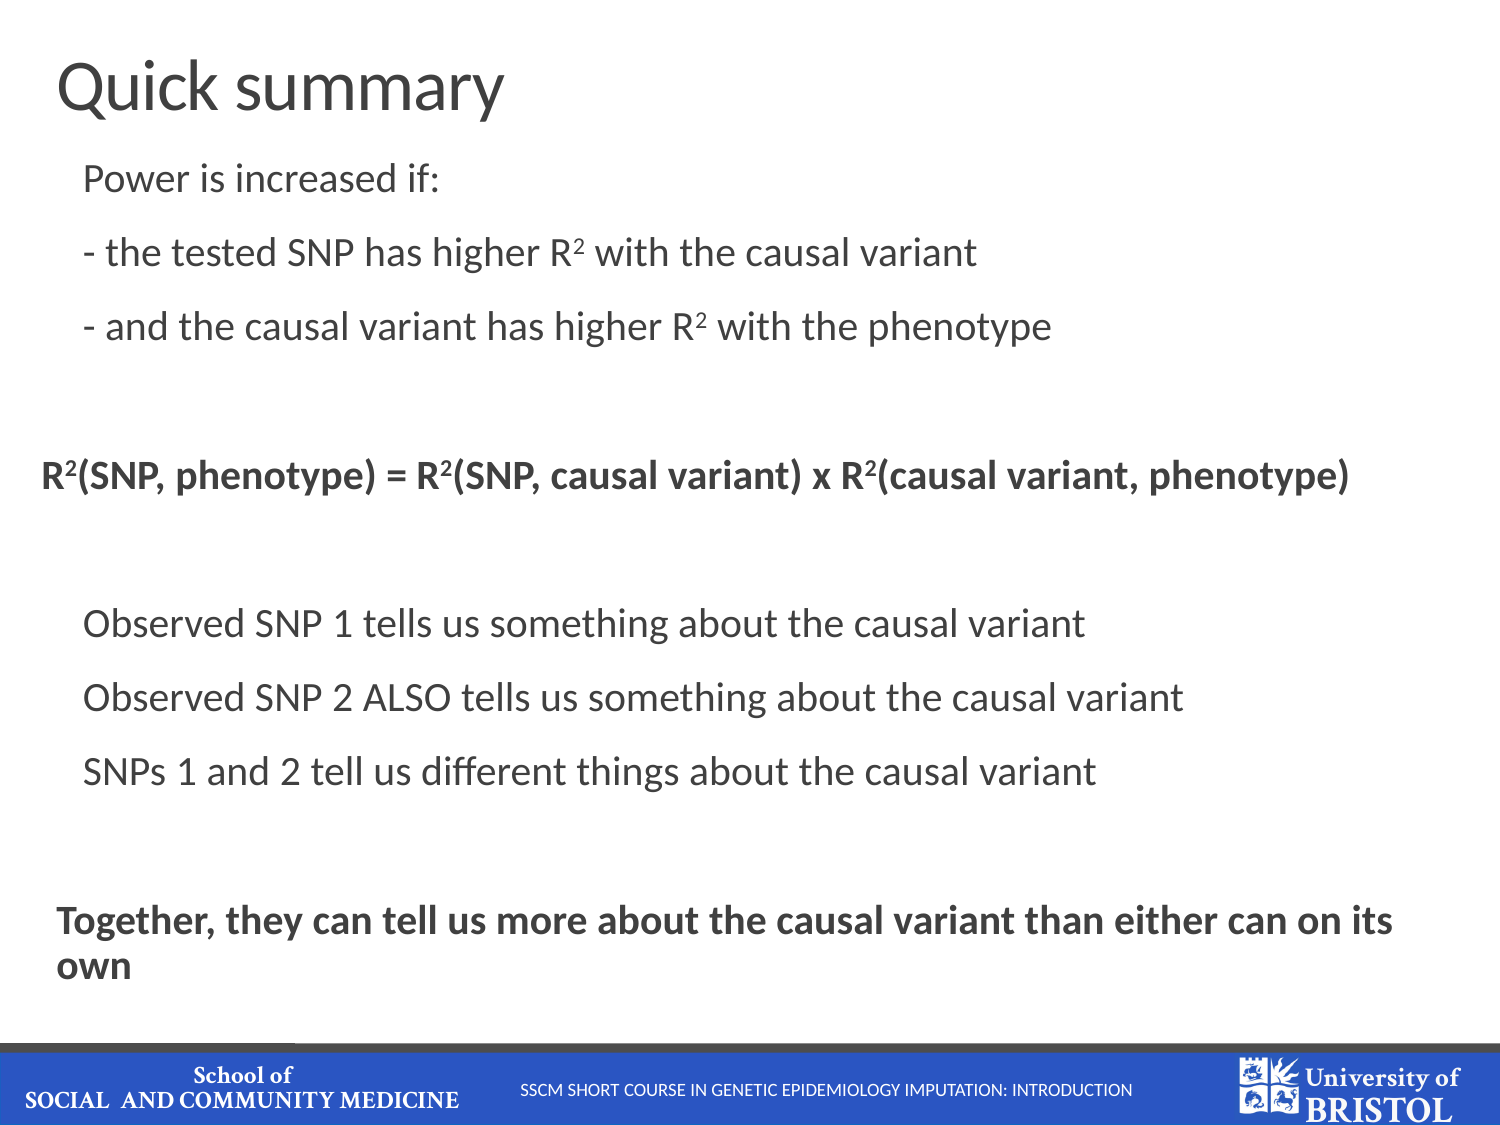

# Quick summary
Power is increased if:
- the tested SNP has higher R2 with the causal variant
- and the causal variant has higher R2 with the phenotype

R2(SNP, phenotype) = R2(SNP, causal variant) x R2(causal variant, phenotype)

Observed SNP 1 tells us something about the causal variant
Observed SNP 2 ALSO tells us something about the causal variant
SNPs 1 and 2 tell us different things about the causal variant

Together, they can tell us more about the causal variant than either can on its own
SSCM Short Course in Genetic Epidemiology Imputation: Introduction